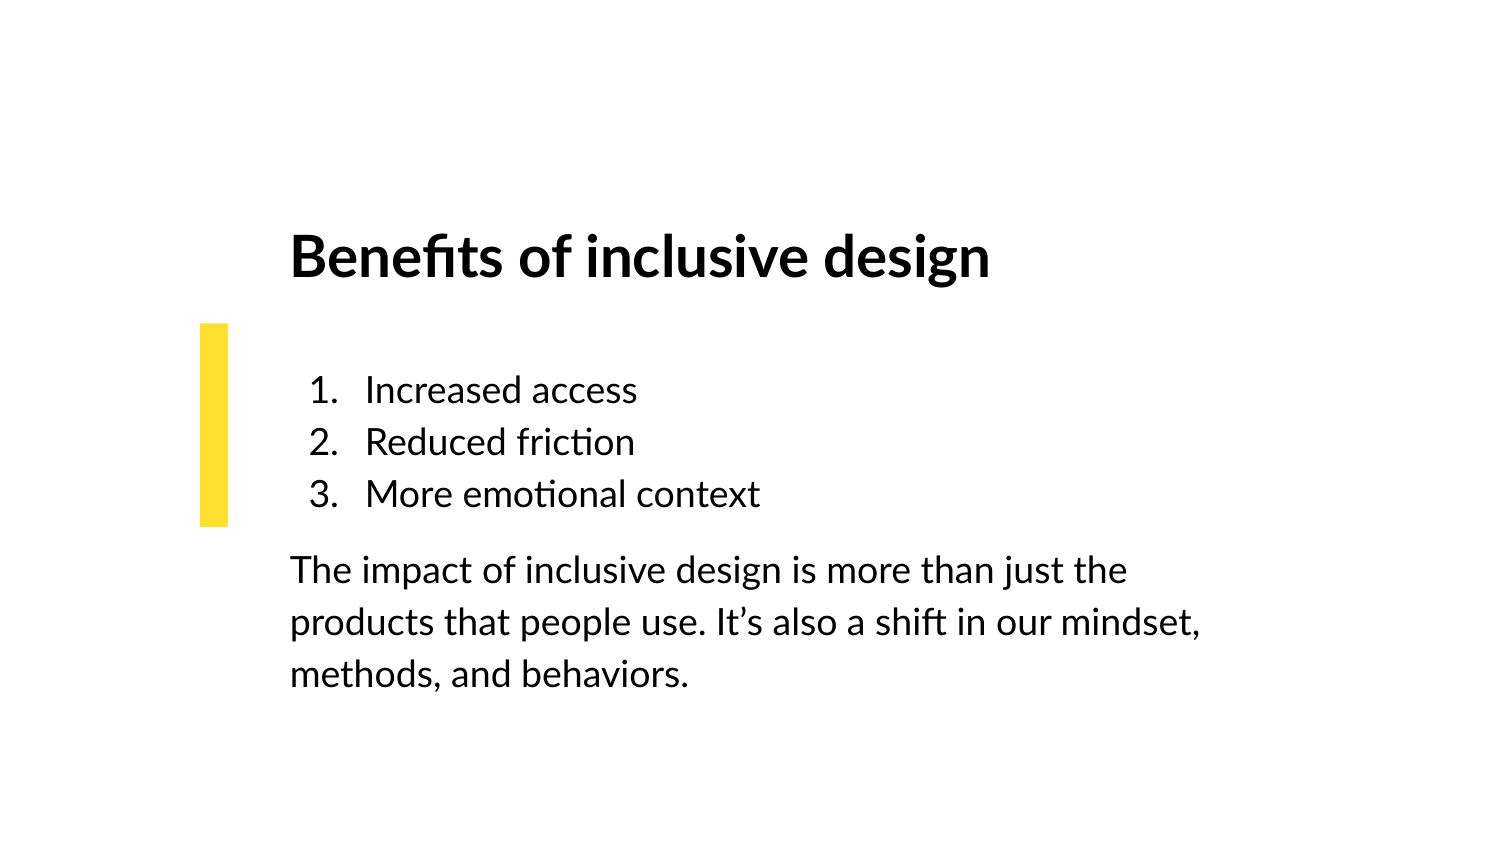

# Benefits of inclusive design

Increased access
Reduced friction
More emotional context
The impact of inclusive design is more than just the products that people use. It’s also a shift in our mindset, methods, and behaviors.